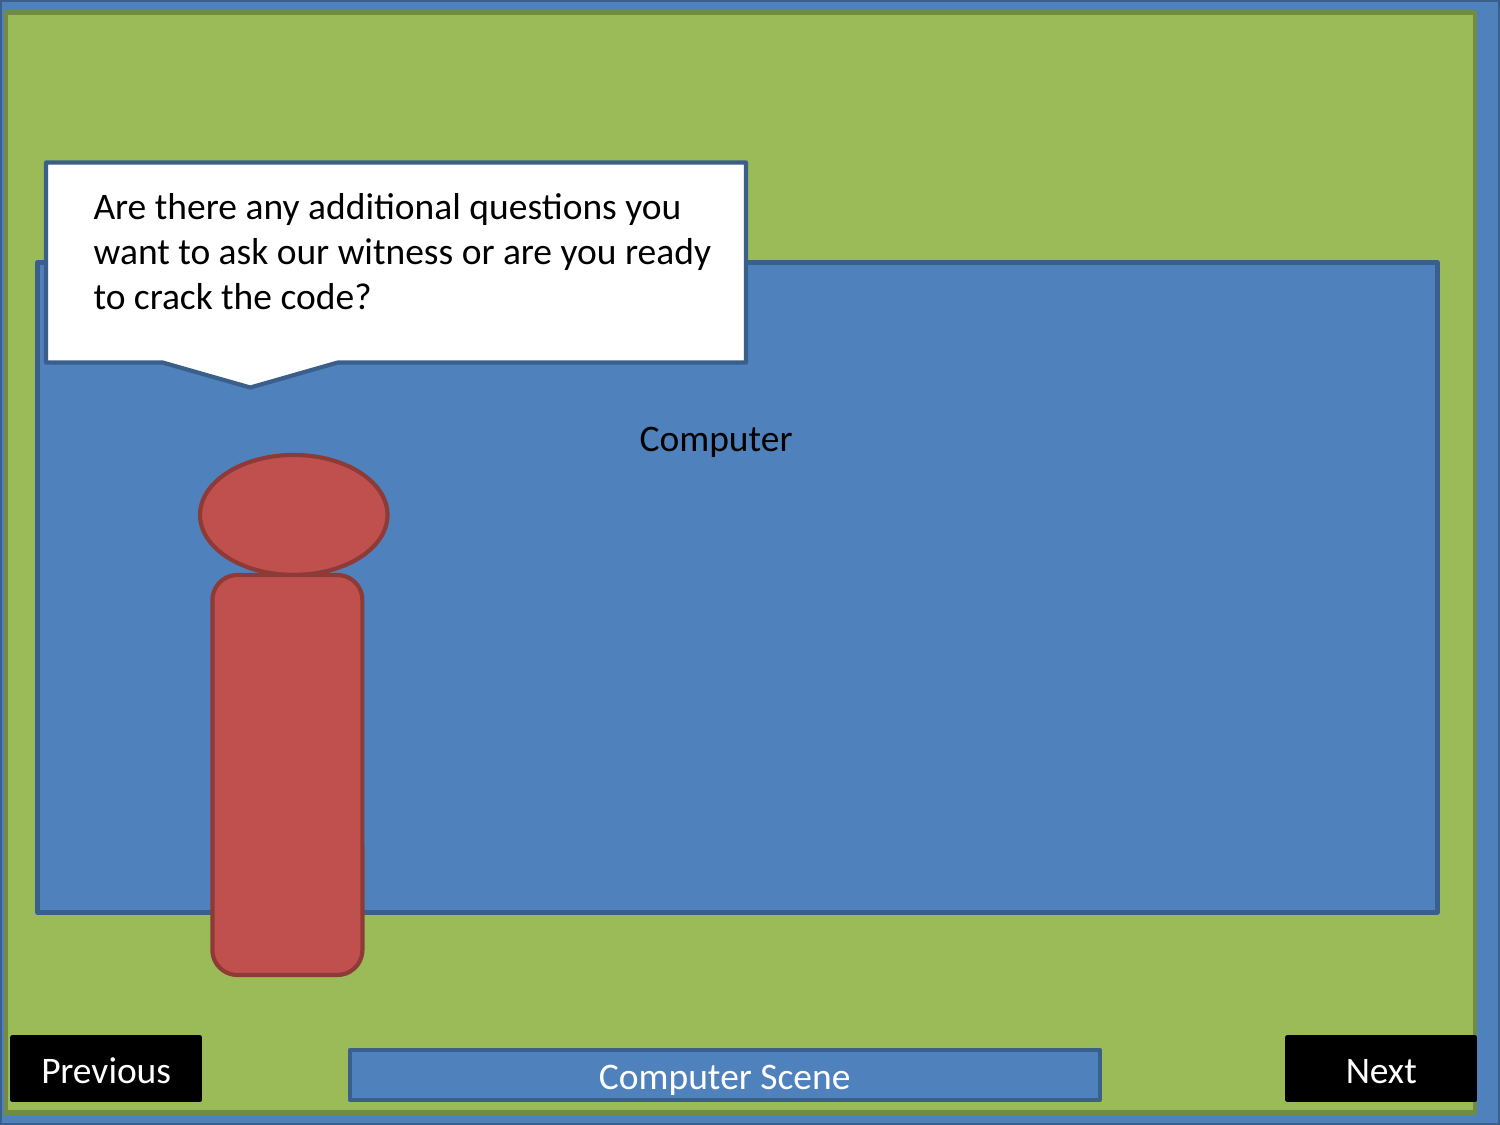

#

Are there any additional questions you want to ask our witness or are you ready to crack the code?

Computer

Previous
Next
Computer Scene